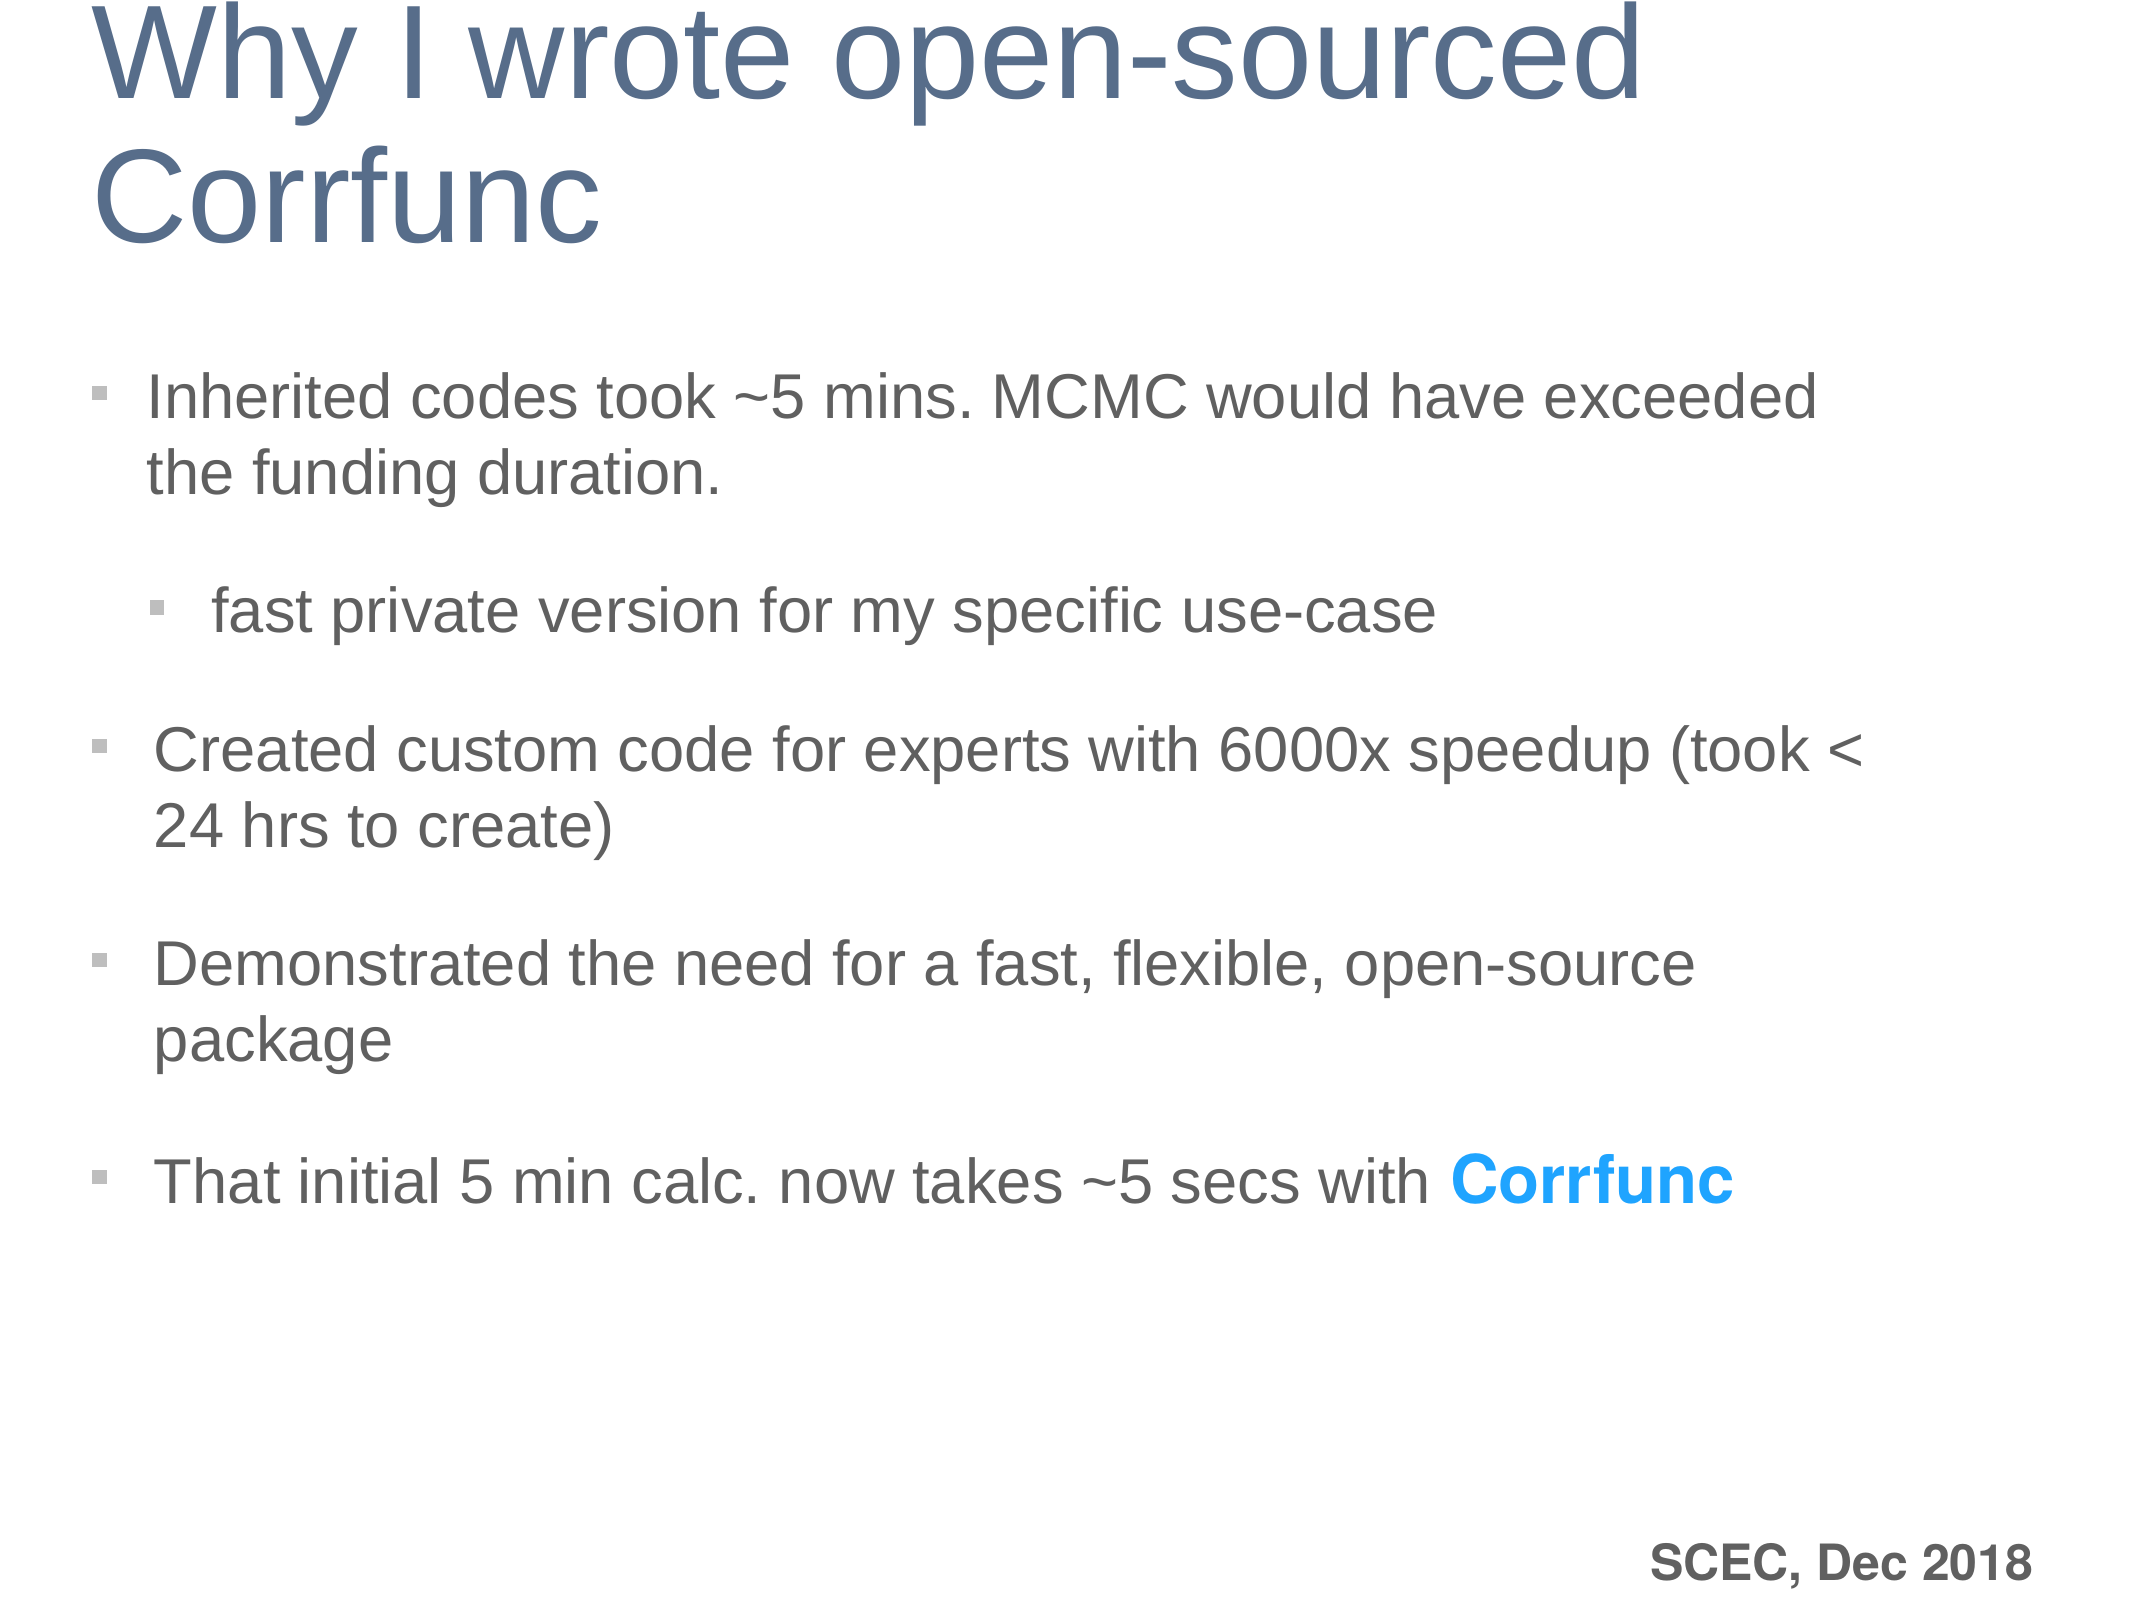

# Why I wrote open-sourced Corrfunc
Inherited codes took ~5 mins. MCMC would have exceeded the funding duration.
fast private version for my specific use-case
Created custom code for experts with 6000x speedup (took < 24 hrs to create)
Demonstrated the need for a fast, flexible, open-source package
That initial 5 min calc. now takes ~5 secs with Corrfunc